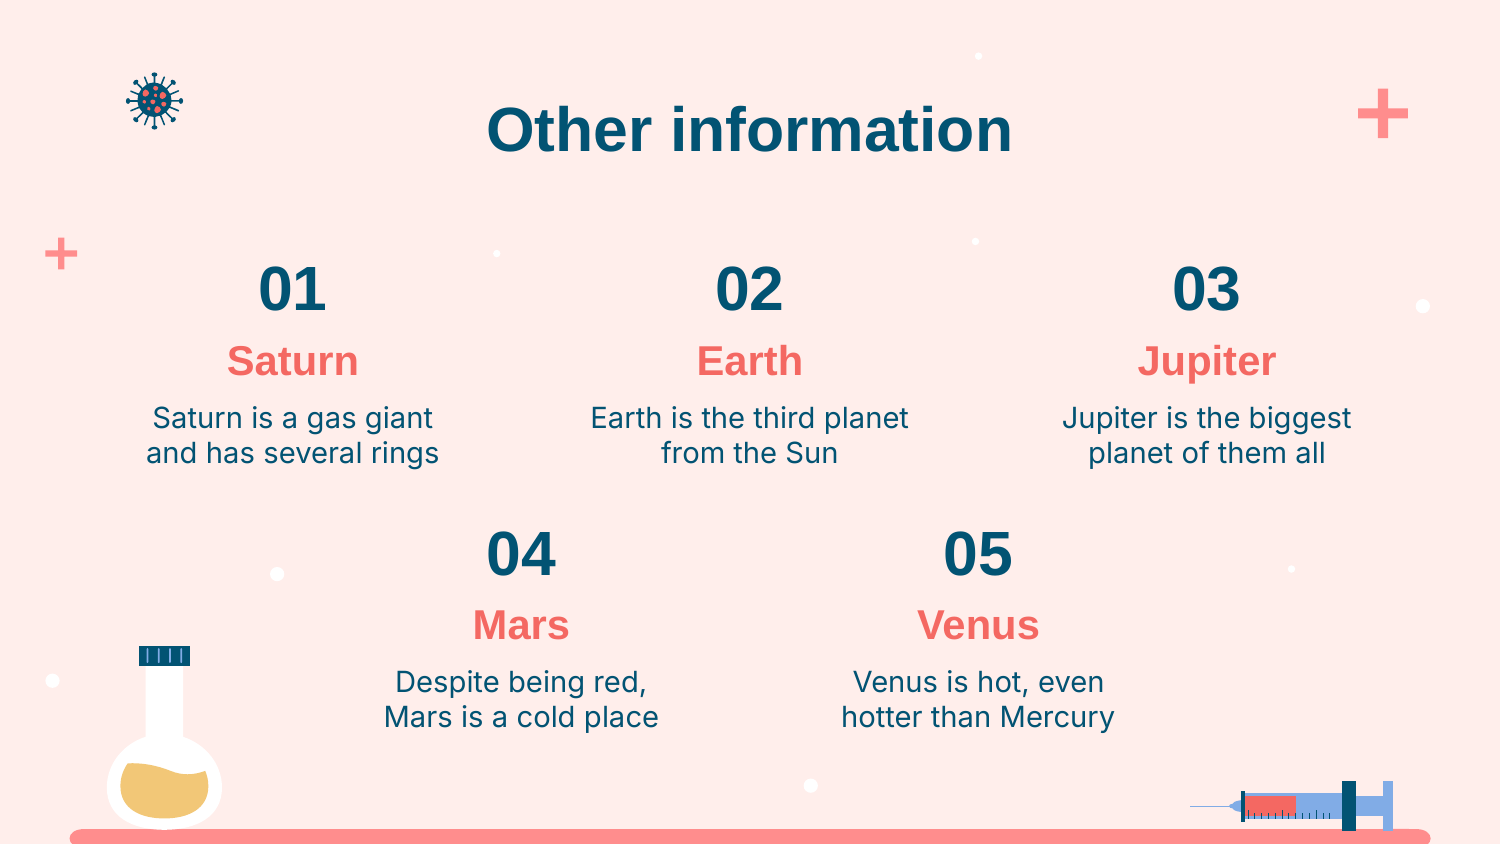

Other information

# 01
02
03
Saturn
Earth
Jupiter
Saturn is a gas giant and has several rings
Earth is the third planet from the Sun
Jupiter is the biggest planet of them all
04
05

Mars
Venus
Despite being red, Mars is a cold place
Venus is hot, even hotter than Mercury